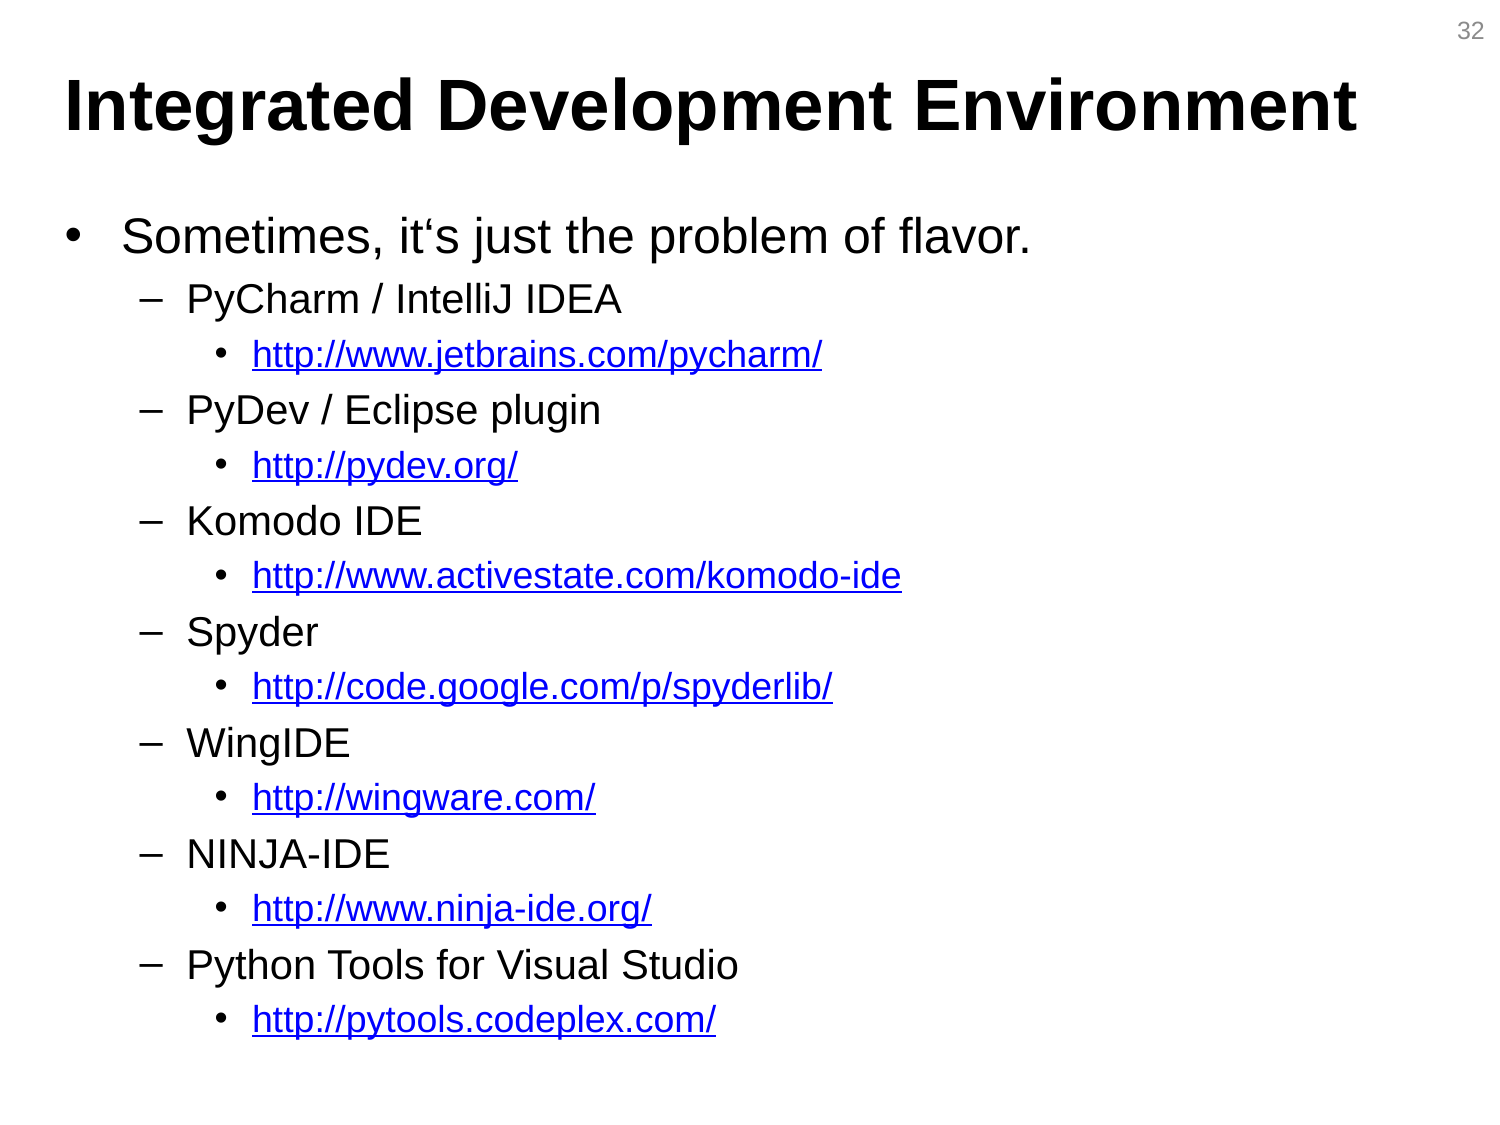

32
# Integrated Development Environment
Sometimes, it‘s just the problem of flavor.
PyCharm / IntelliJ IDEA
http://www.jetbrains.com/pycharm/
PyDev / Eclipse plugin
http://pydev.org/
Komodo IDE
http://www.activestate.com/komodo-ide
Spyder
http://code.google.com/p/spyderlib/
WingIDE
http://wingware.com/
NINJA-IDE
http://www.ninja-ide.org/
Python Tools for Visual Studio
http://pytools.codeplex.com/